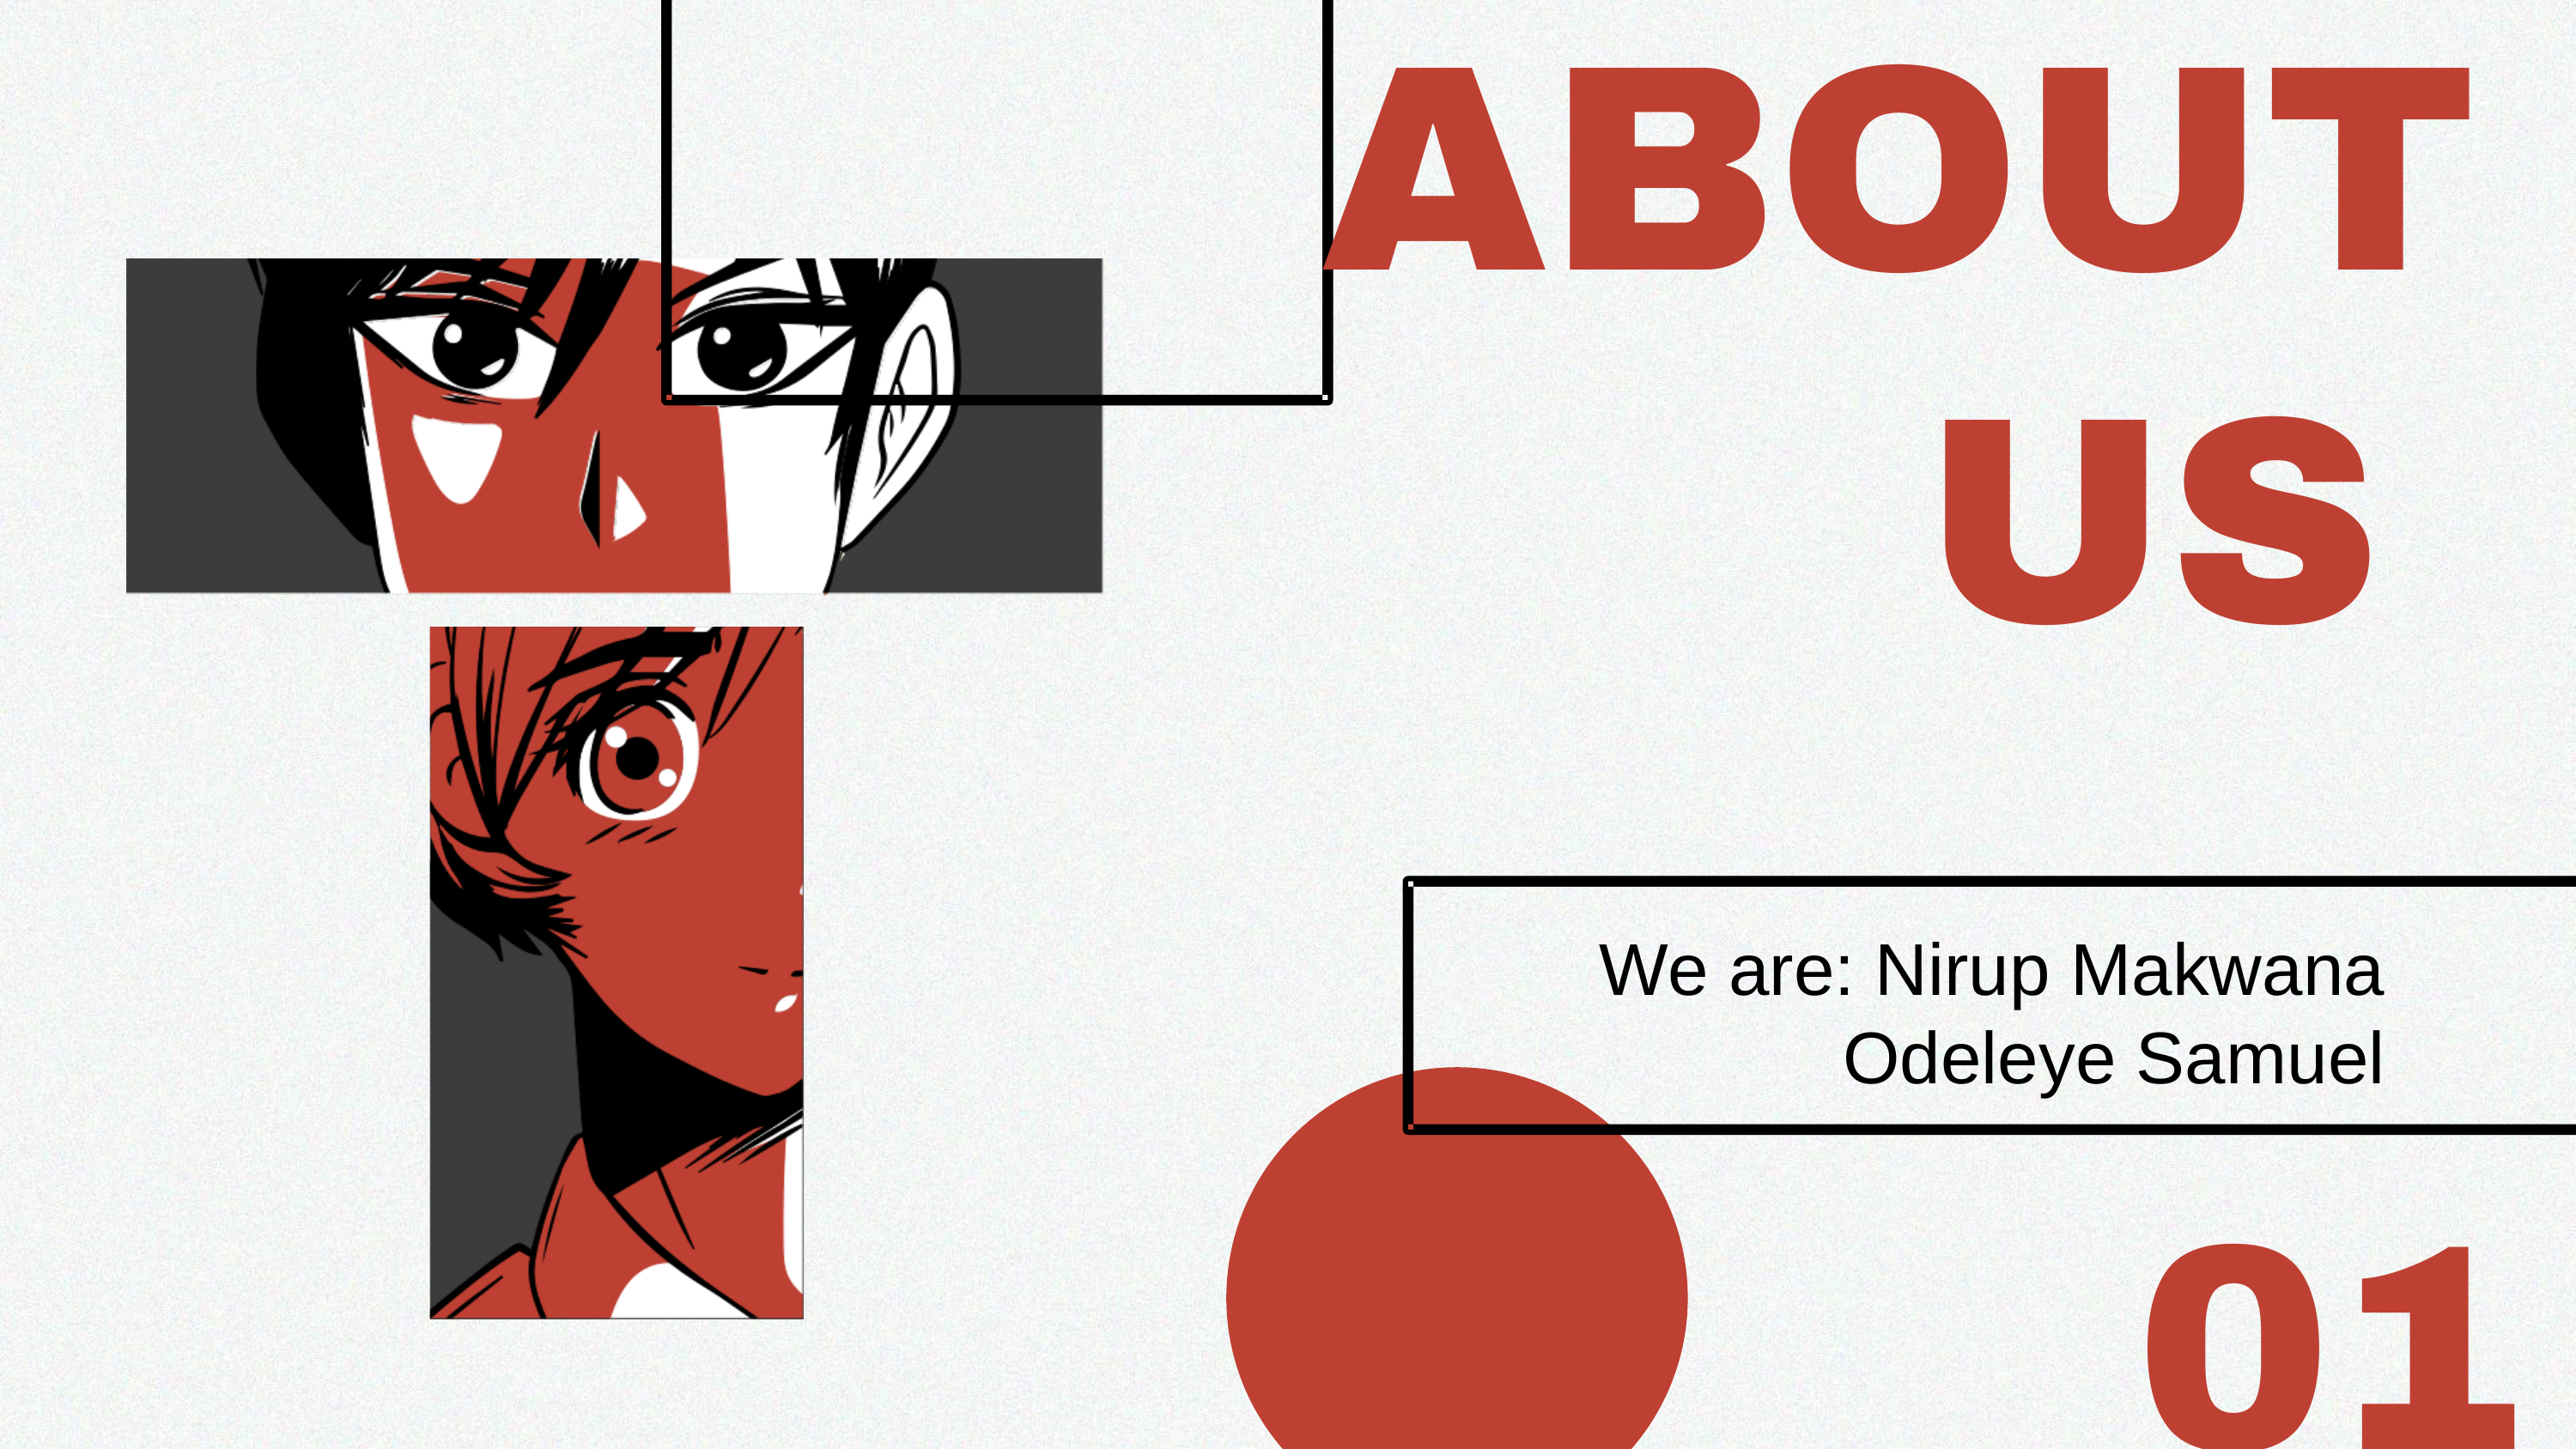

ABOUT
US

We are: Nirup Makwana
Odeleye Samuel

01